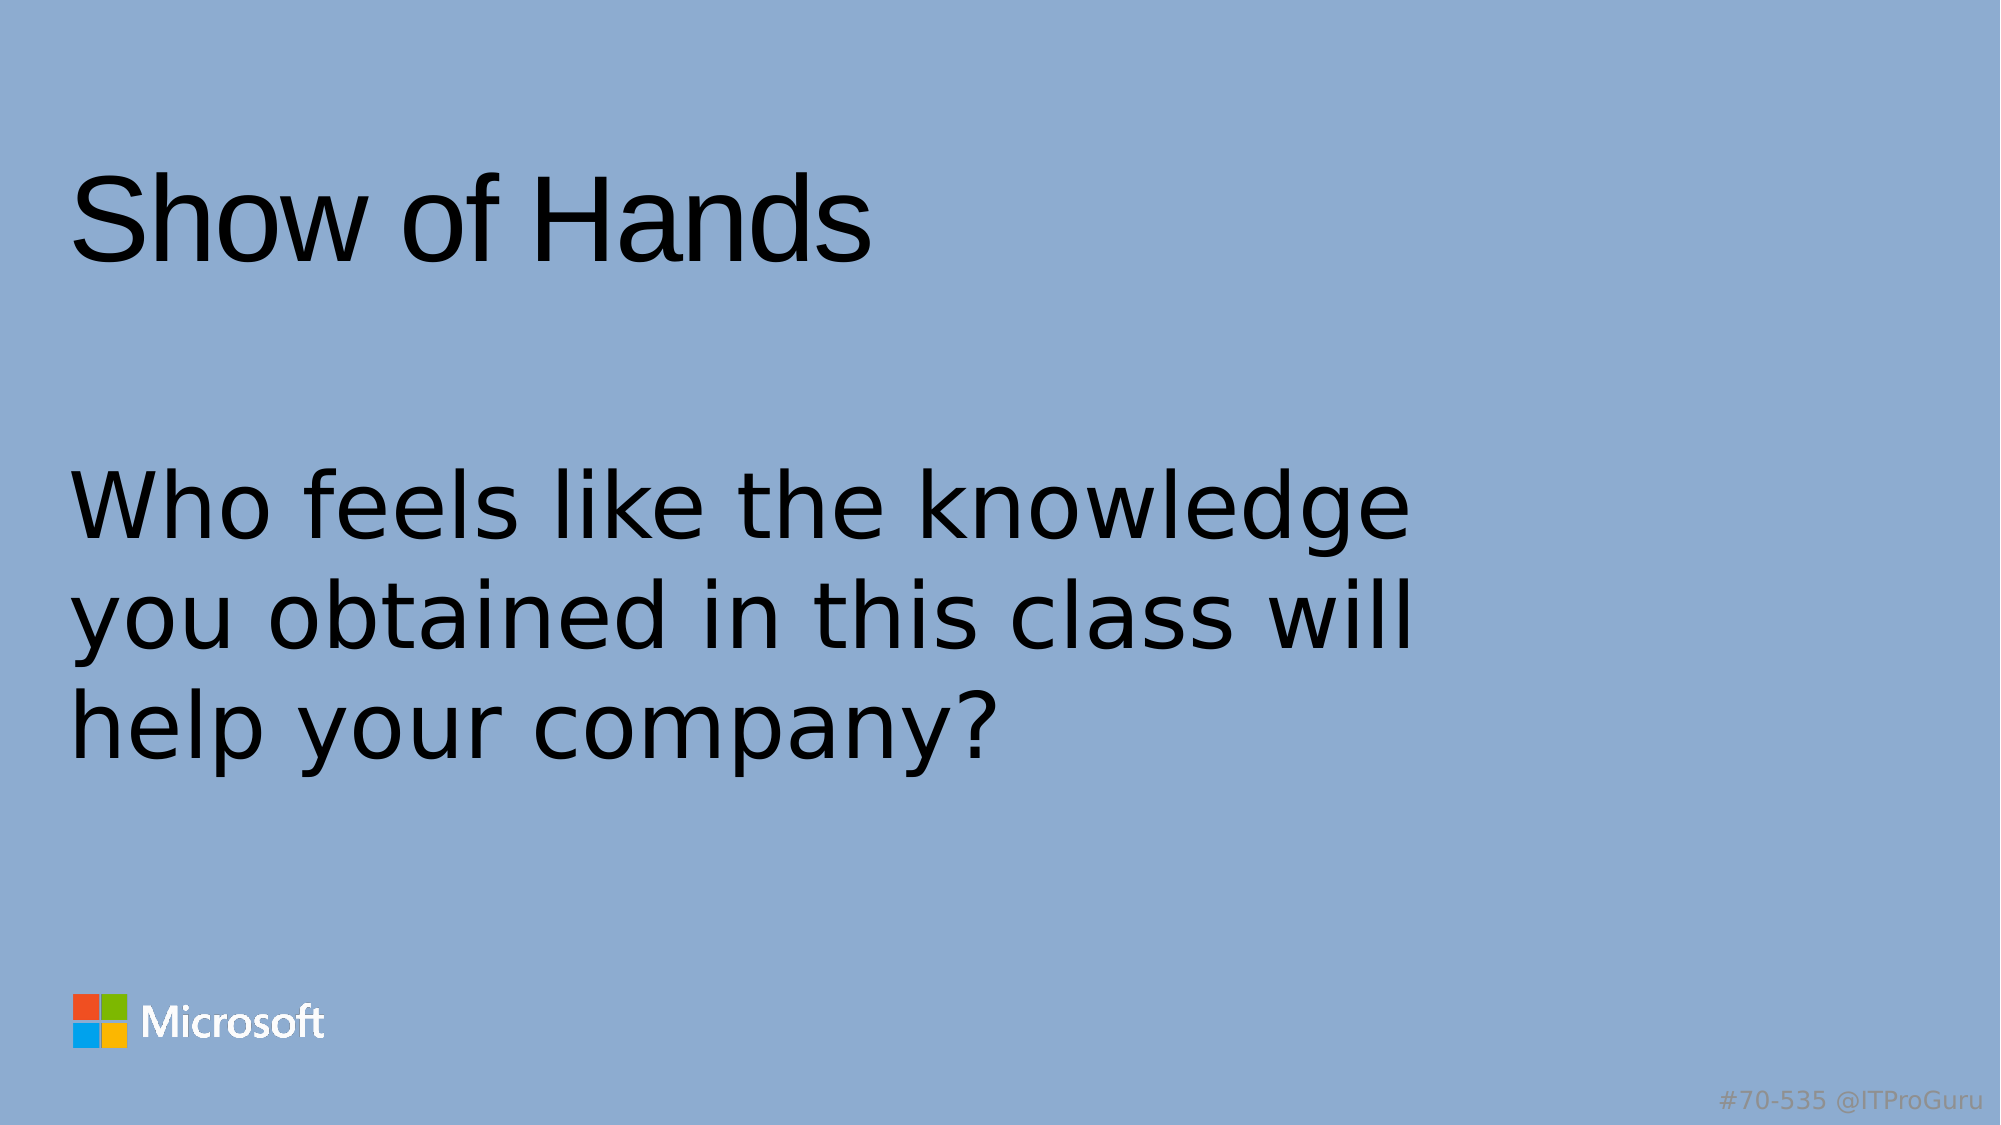

# Show of Hands
Who feels like the knowledge you obtained in this class will help your company?